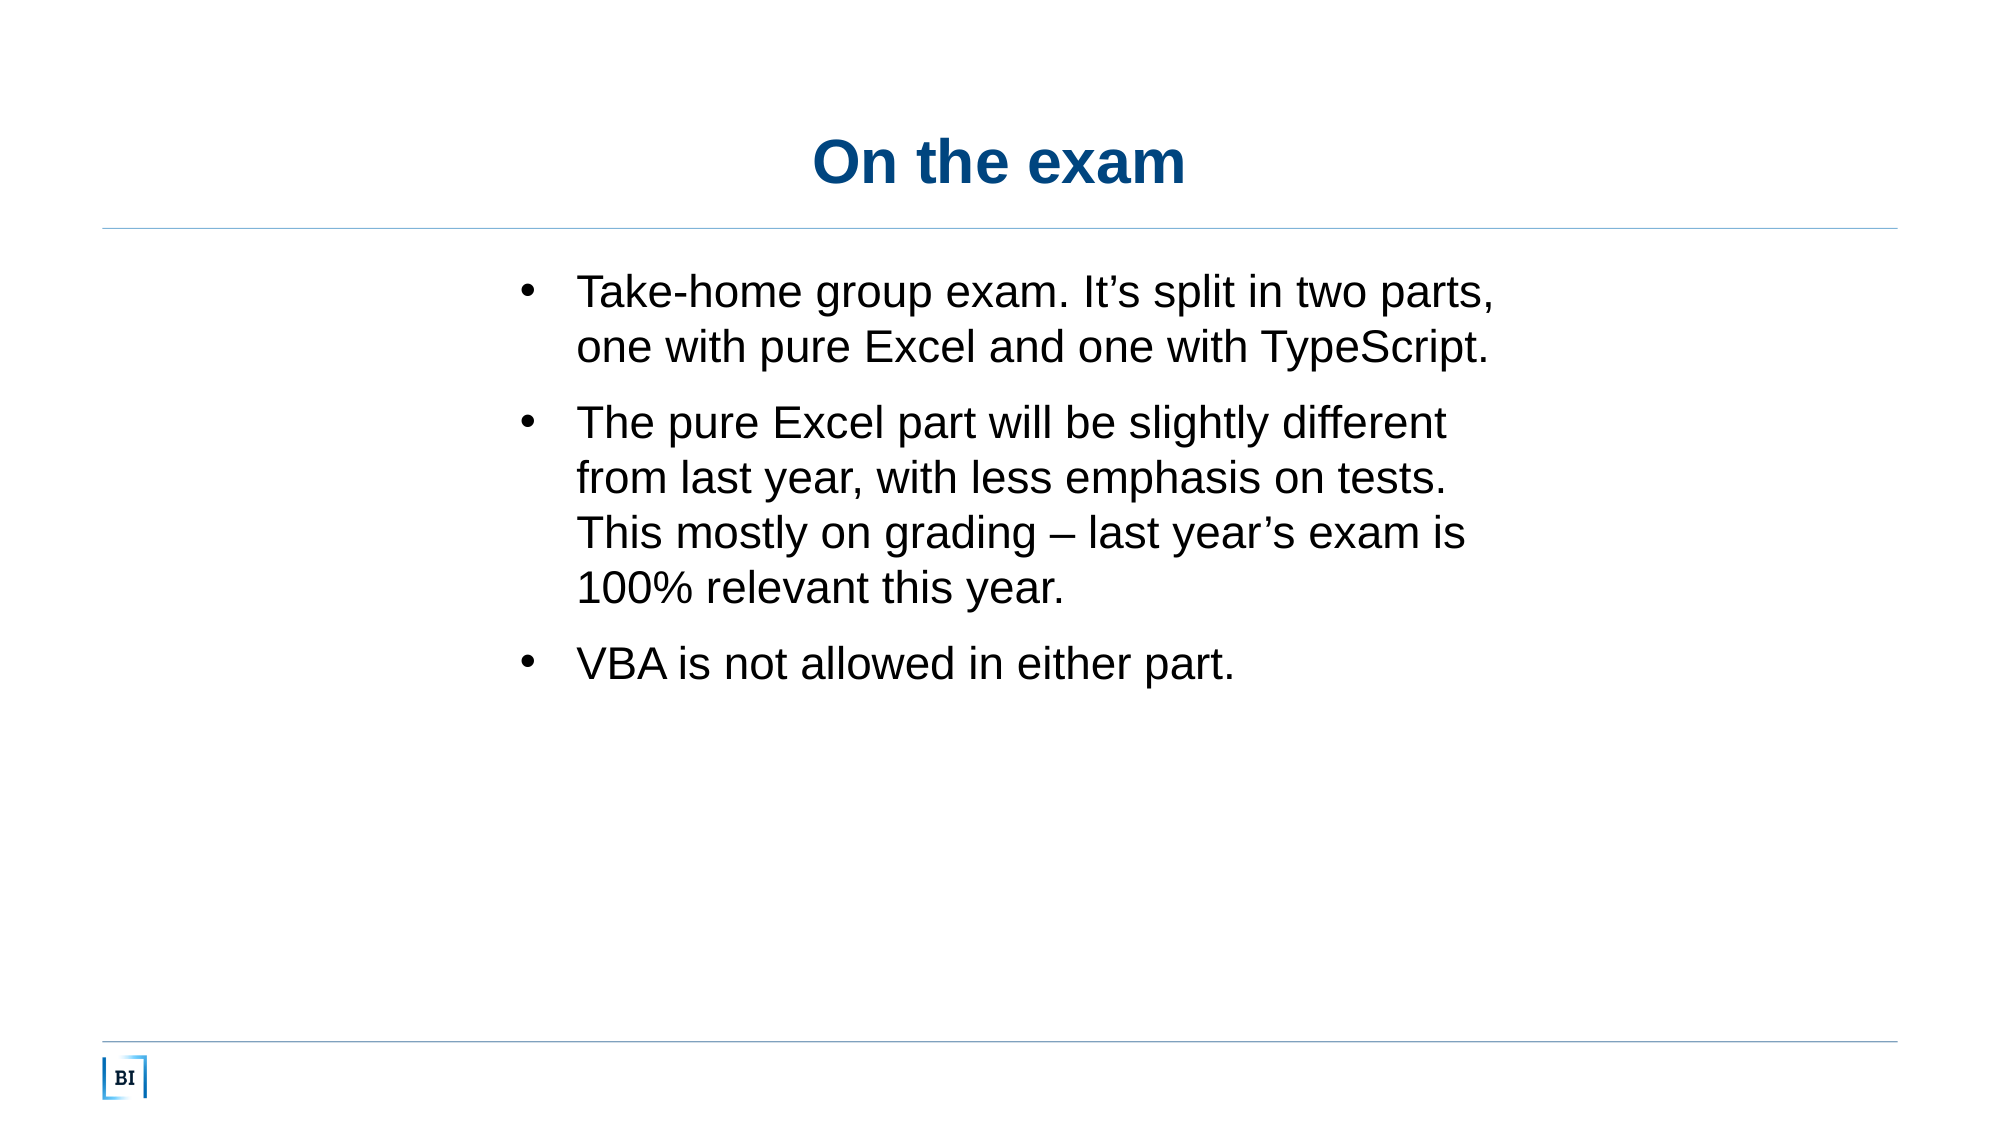

# On the exam
Take-home group exam. It’s split in two parts, one with pure Excel and one with TypeScript.
The pure Excel part will be slightly different from last year, with less emphasis on tests. This mostly on grading – last year’s exam is 100% relevant this year.
VBA is not allowed in either part.